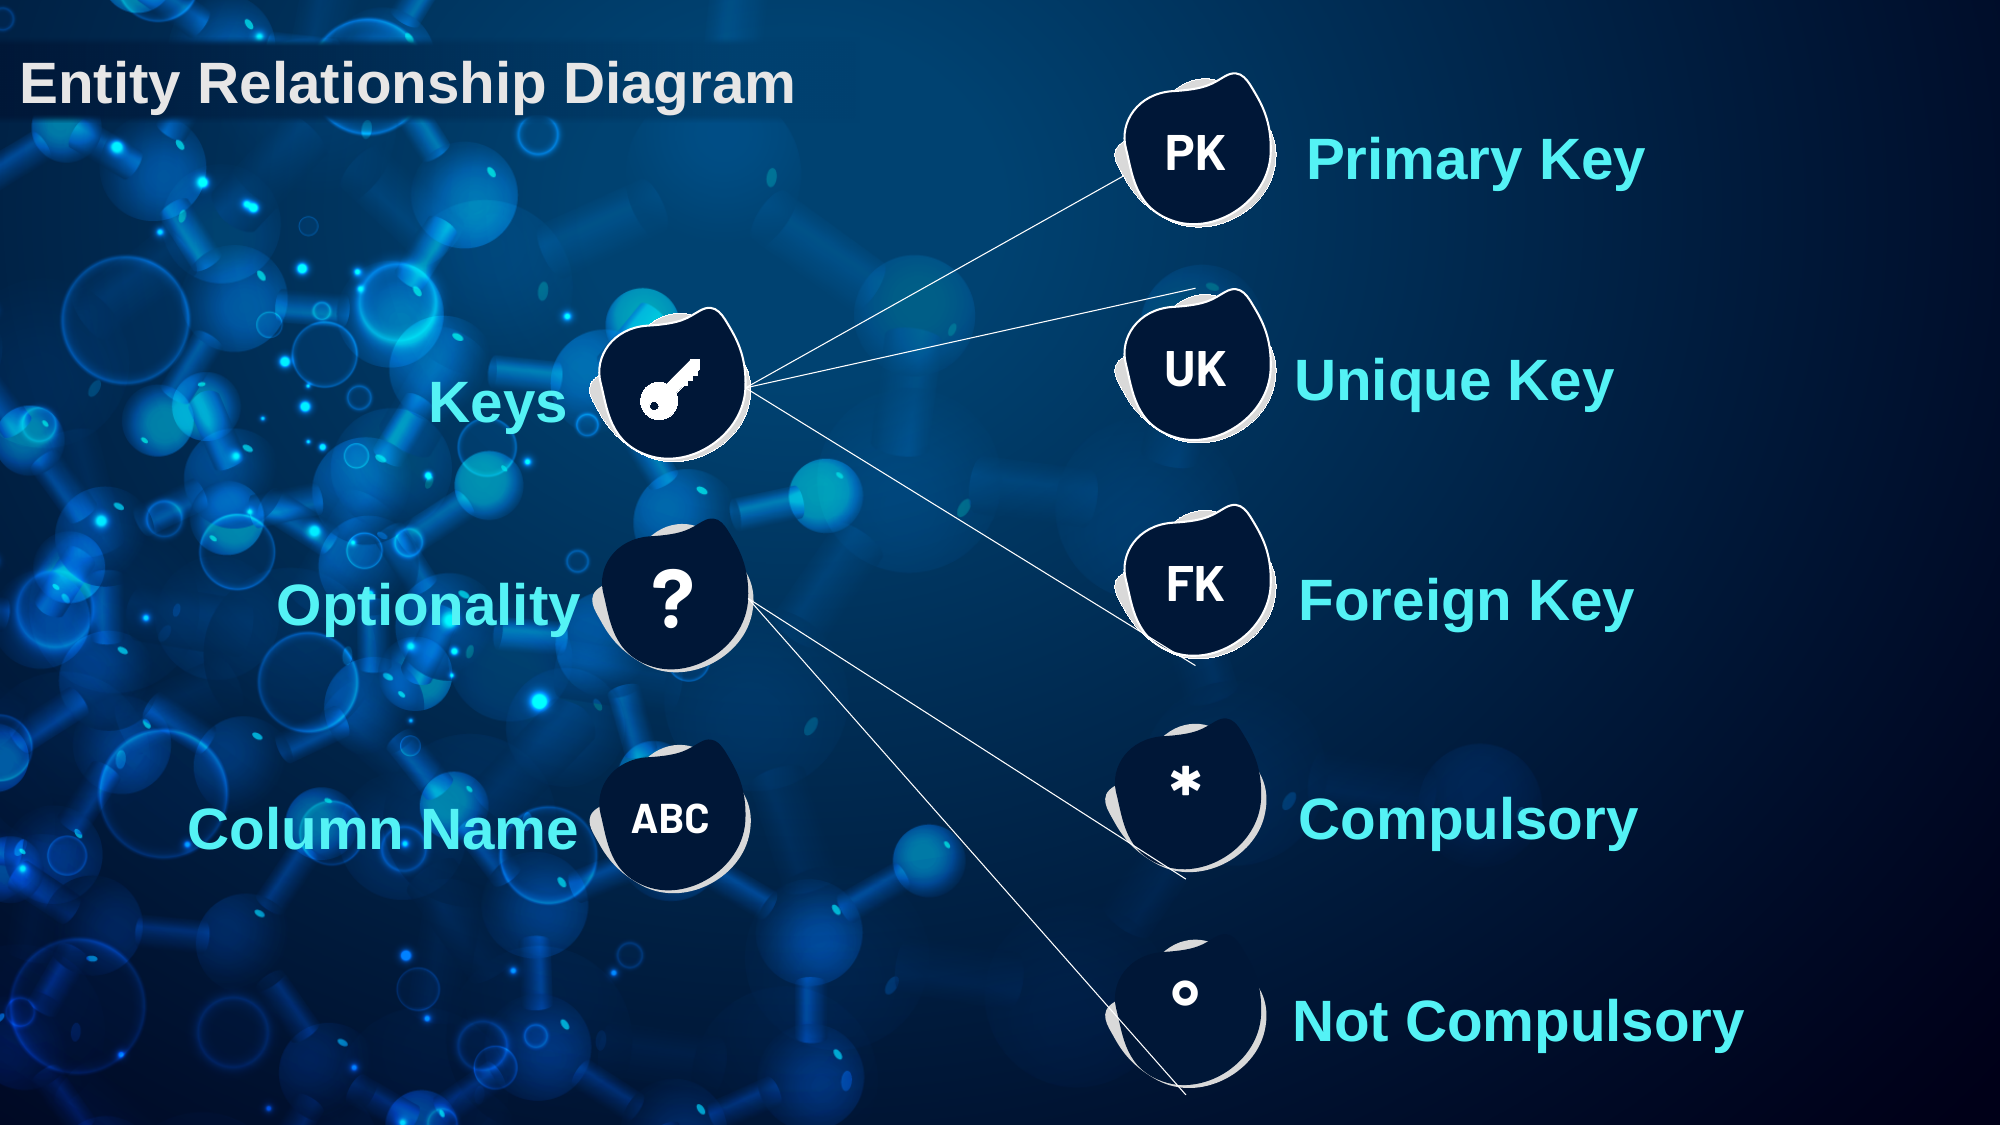

Entity Relationship Diagram
PK

UK

FK

Primary Key
Unique Key
Keys
?

*

°

Foreign Key
Optionality
ABC

Column Name
Compulsory
Not Compulsory